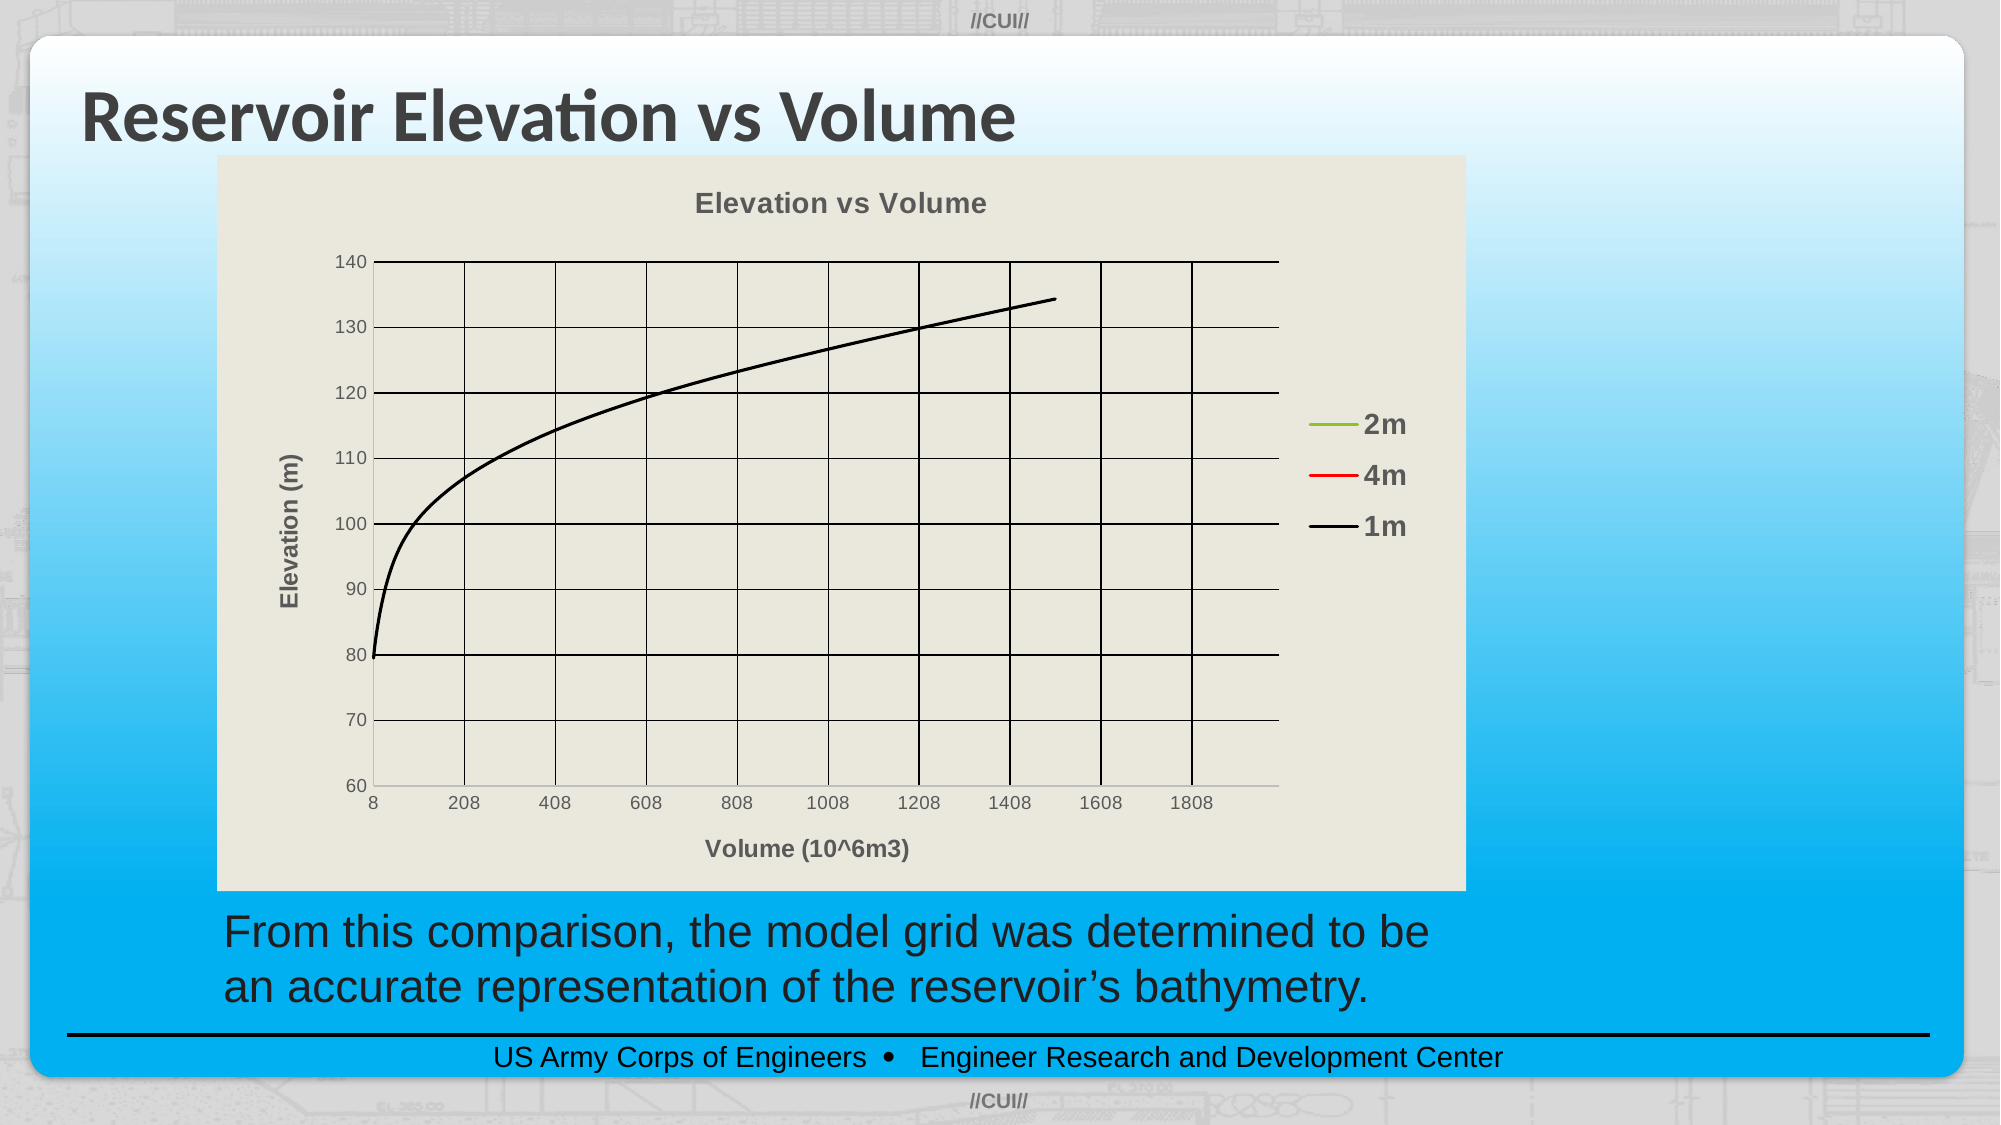

# Reservoir Elevation vs Volume

### Chart: Elevation vs Volume

| Category |  |  |  |
|---|---|---|---|
From this comparison, the model grid was determined to be an accurate representation of the reservoir’s bathymetry.